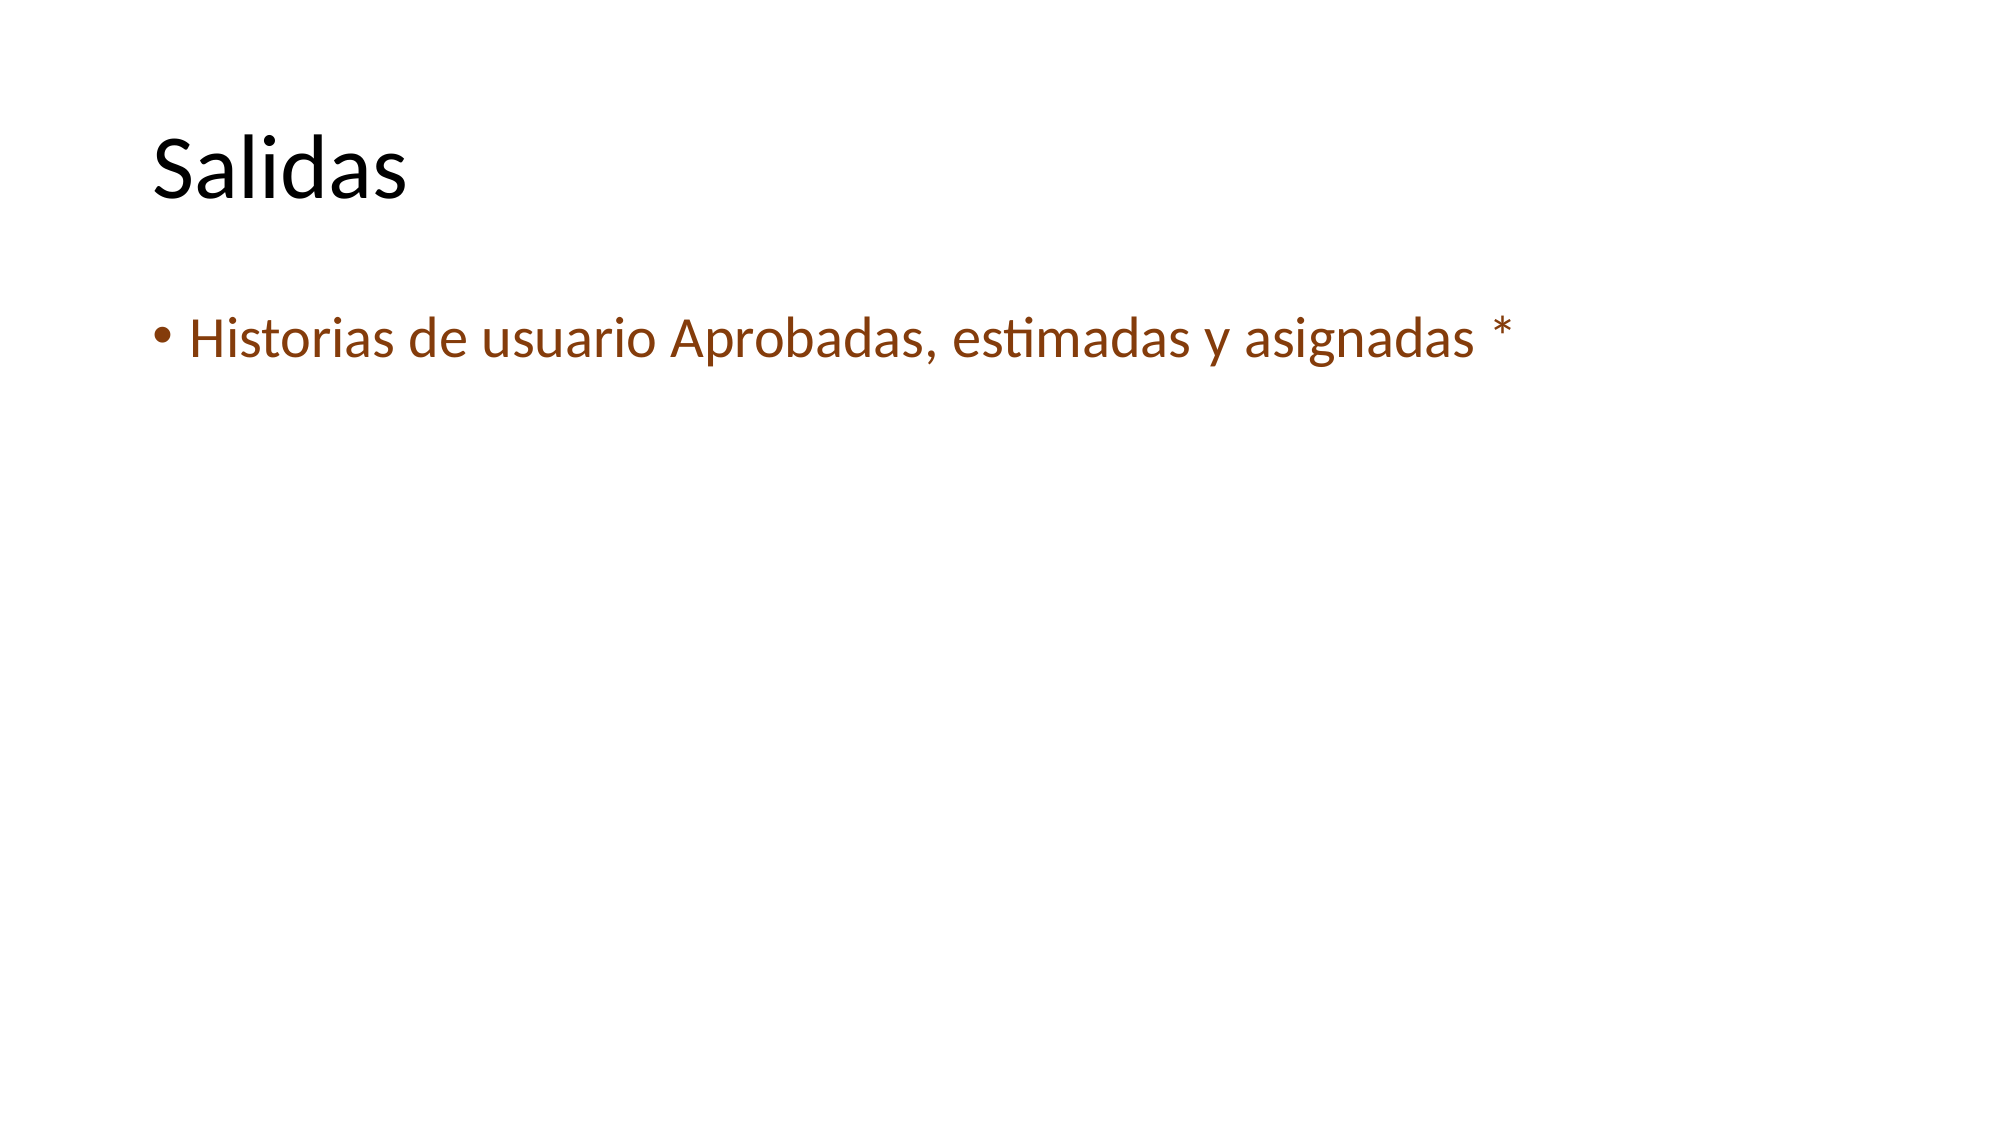

# Salidas
Historias de usuario Aprobadas, estimadas y asignadas *